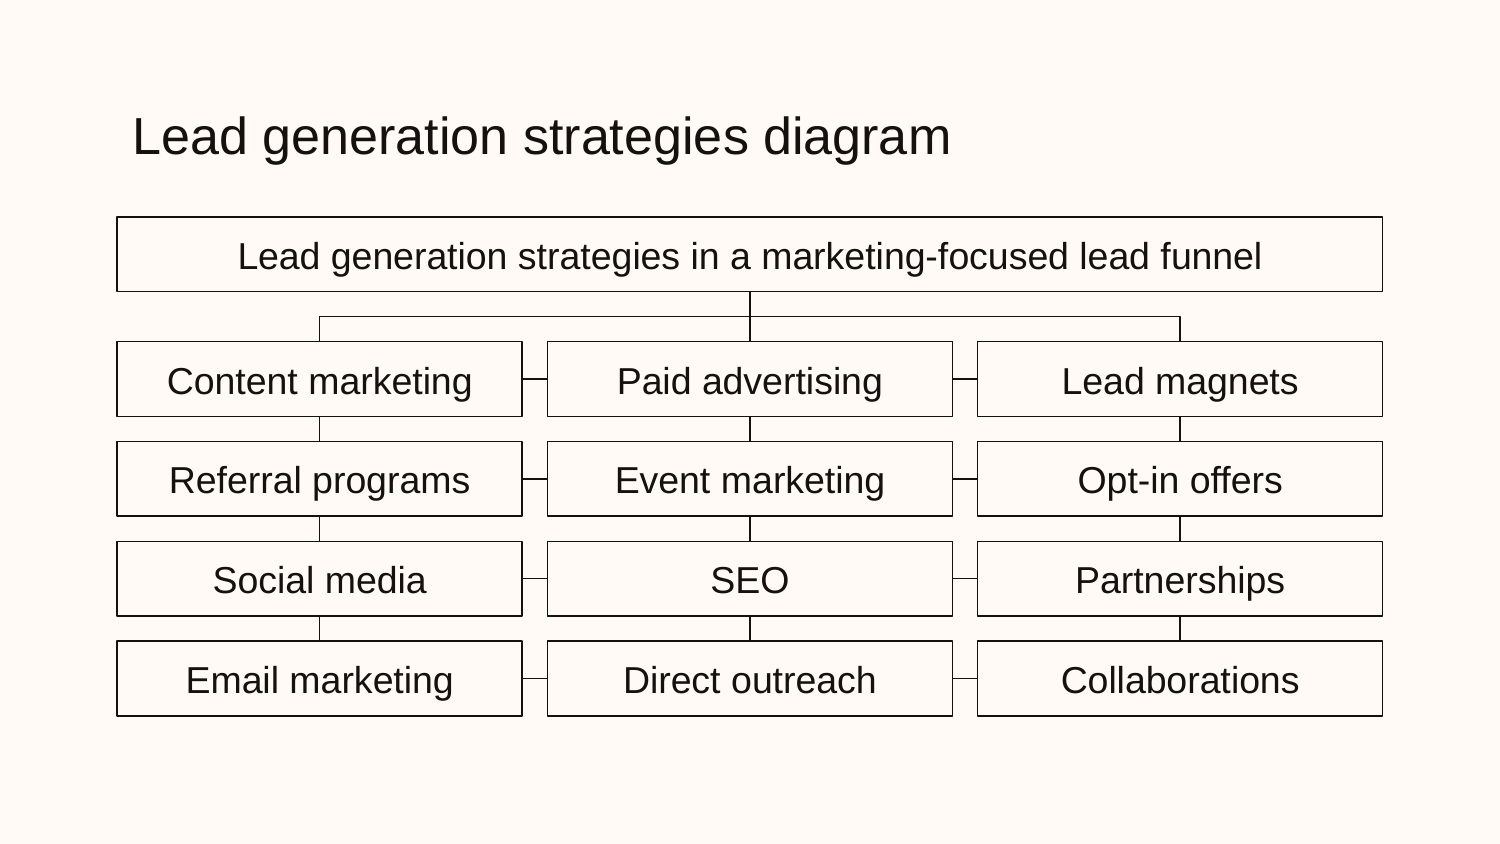

# Lead generation strategies diagram
Lead generation strategies in a marketing-focused lead funnel
Content marketing
Paid advertising
Lead magnets
Referral programs
Event marketing
Opt-in offers
Social media
SEO
Partnerships
Email marketing
Direct outreach
Collaborations